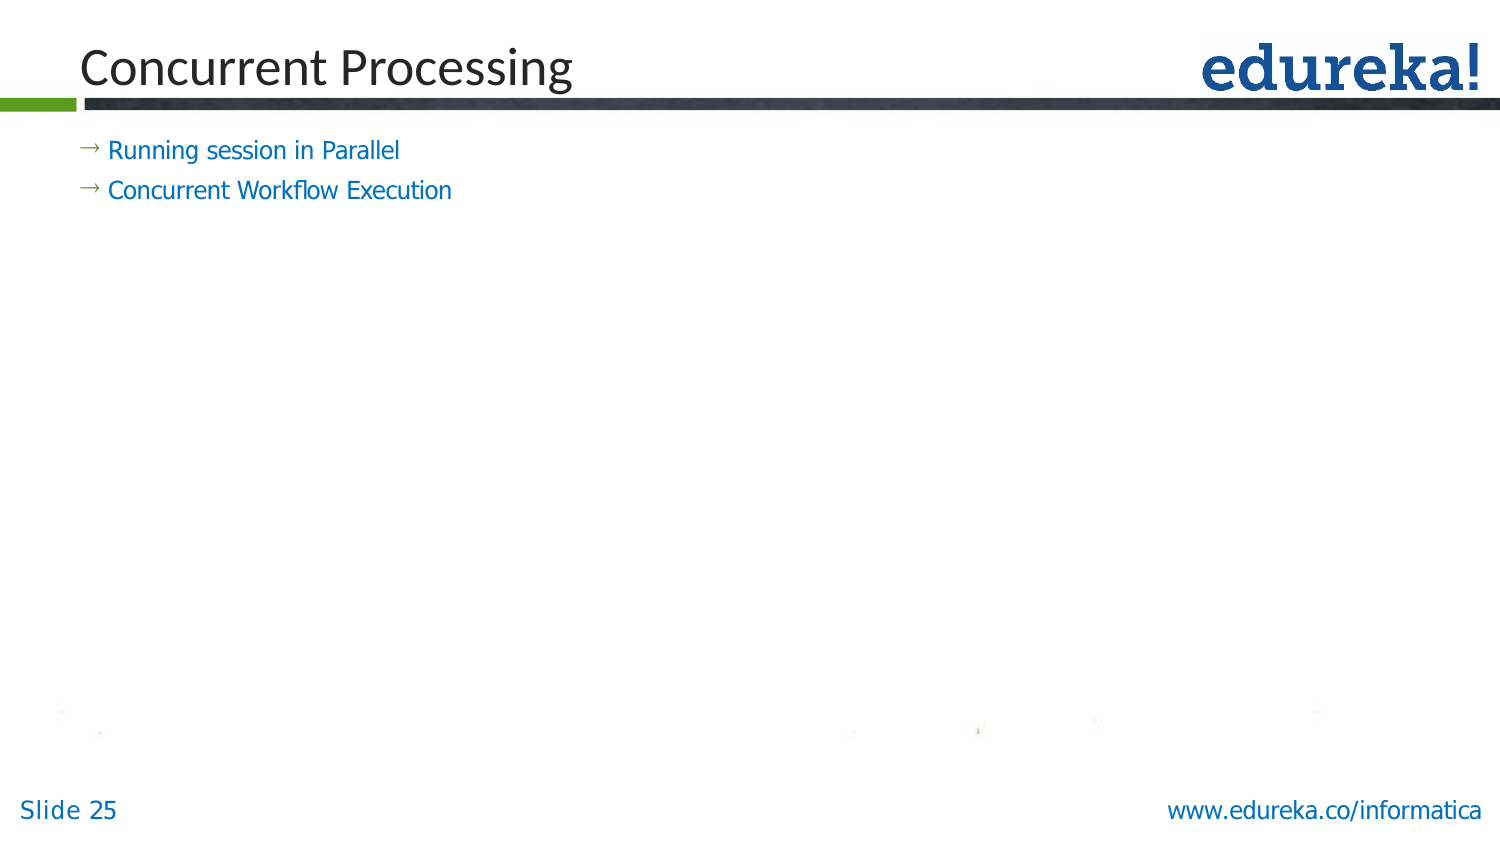

Concurrent Processing
Running session in Parallel
Concurrent Workflow Execution